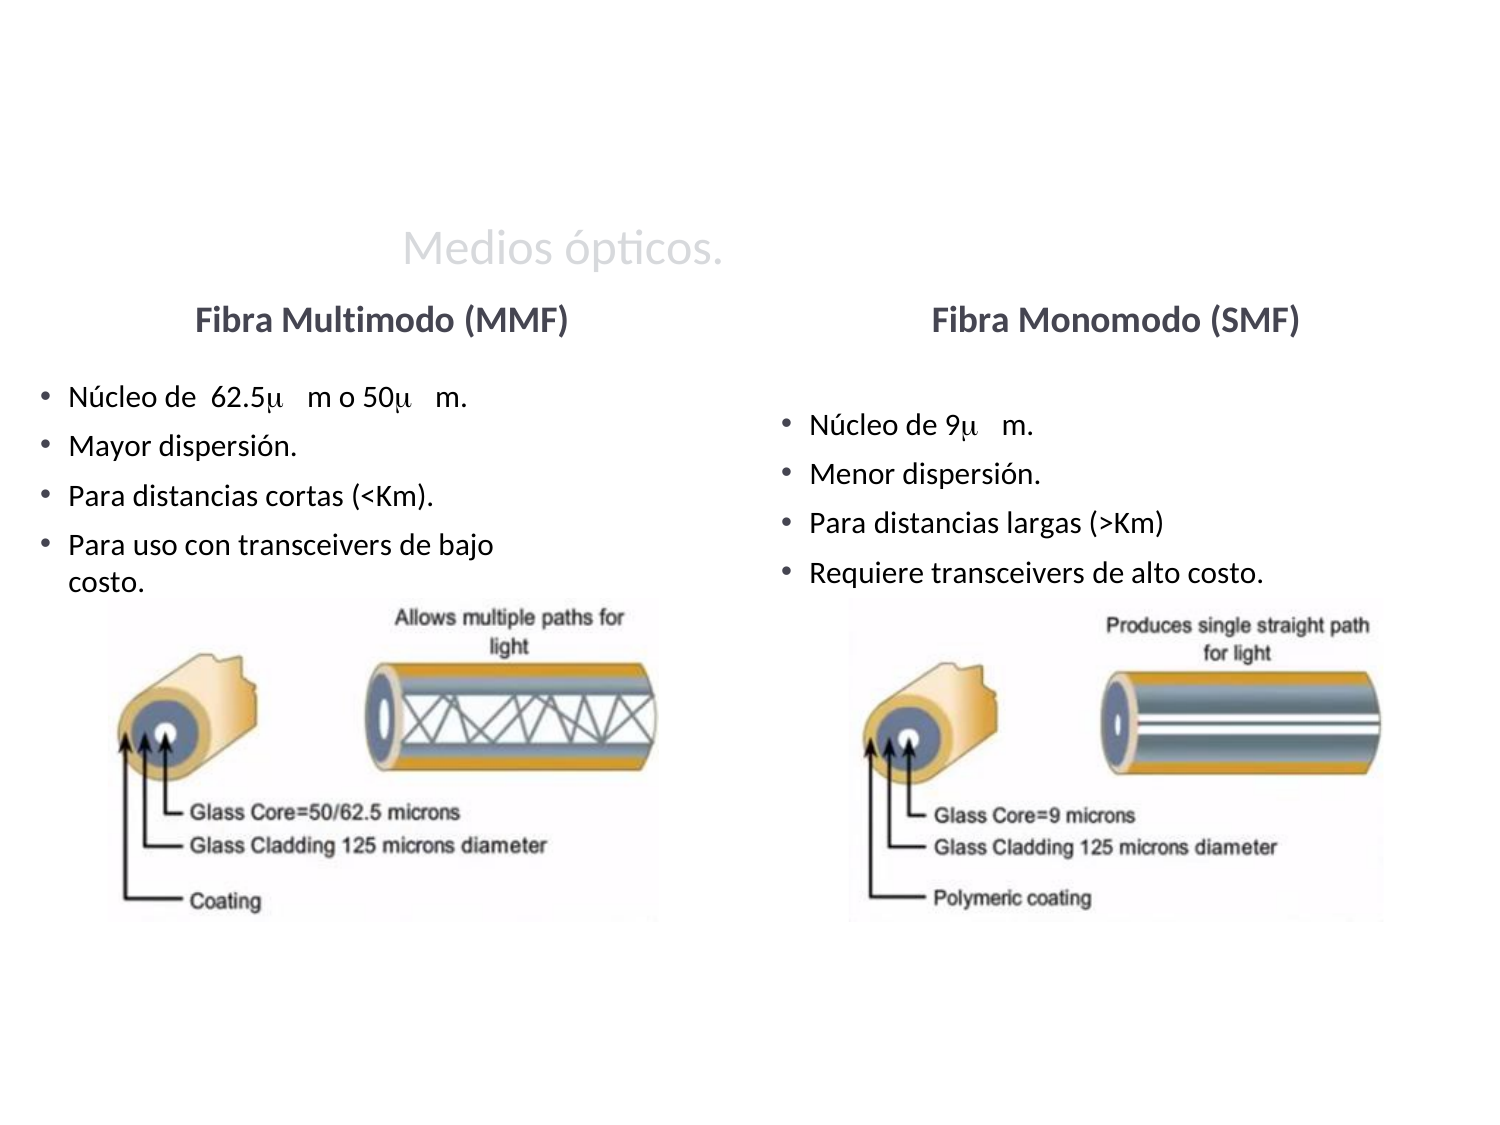

# Medios ópticos.
Fibra Multimodo (MMF)

Núcleo de  62.5μm o 50μm.
Mayor dispersión.
Para distancias cortas (<Km).
Para uso con transceivers de bajo costo.
Fibra Monomodo (SMF)

Núcleo de 9μm.
Menor dispersión.
Para distancias largas (>Km)
Requiere transceivers de alto costo.